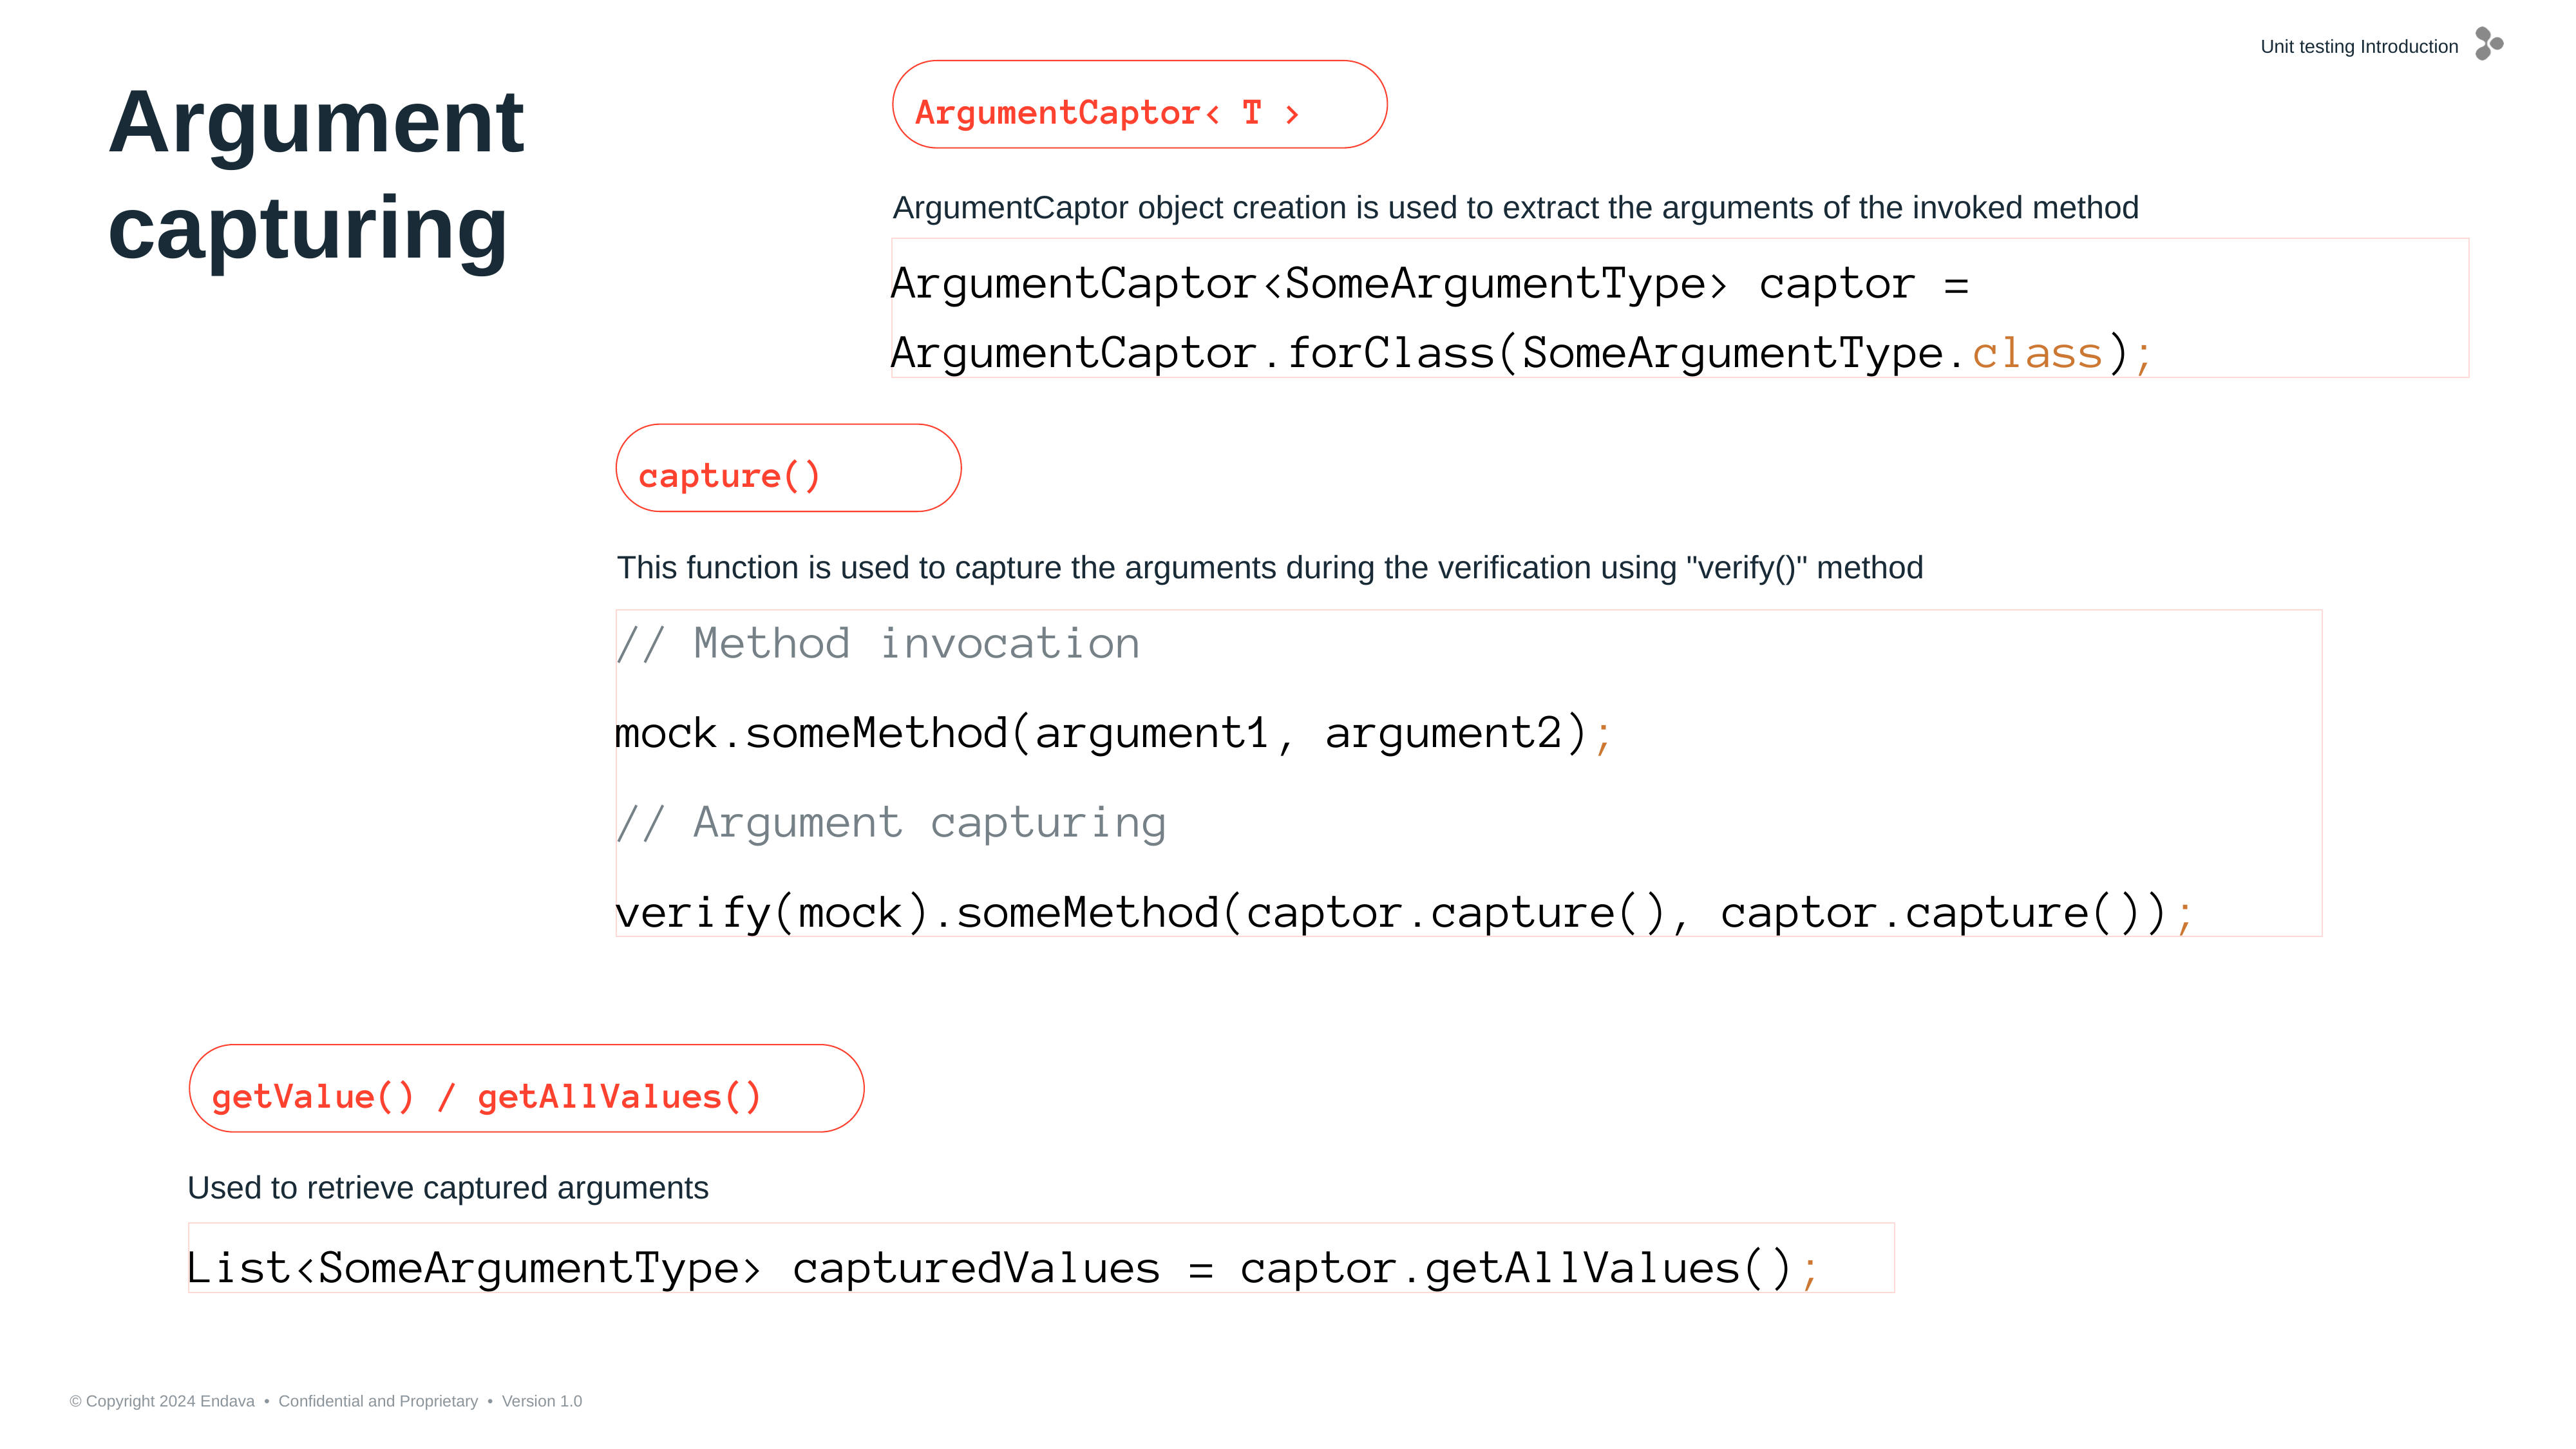

Argument capturing
ArgumentCaptor< T >
ArgumentCaptor object creation is used to extract the arguments of the invoked method
ArgumentCaptor<SomeArgumentType> captor = ArgumentCaptor.forClass(SomeArgumentType.class);
capture()
This function is used to capture the arguments during the verification using "verify()" method
// Method invocation
mock.someMethod(argument1, argument2);
// Argument capturing
verify(mock).someMethod(captor.capture(), captor.capture());
getValue() / getAllValues()
Used to retrieve captured arguments
List<SomeArgumentType> capturedValues = captor.getAllValues();